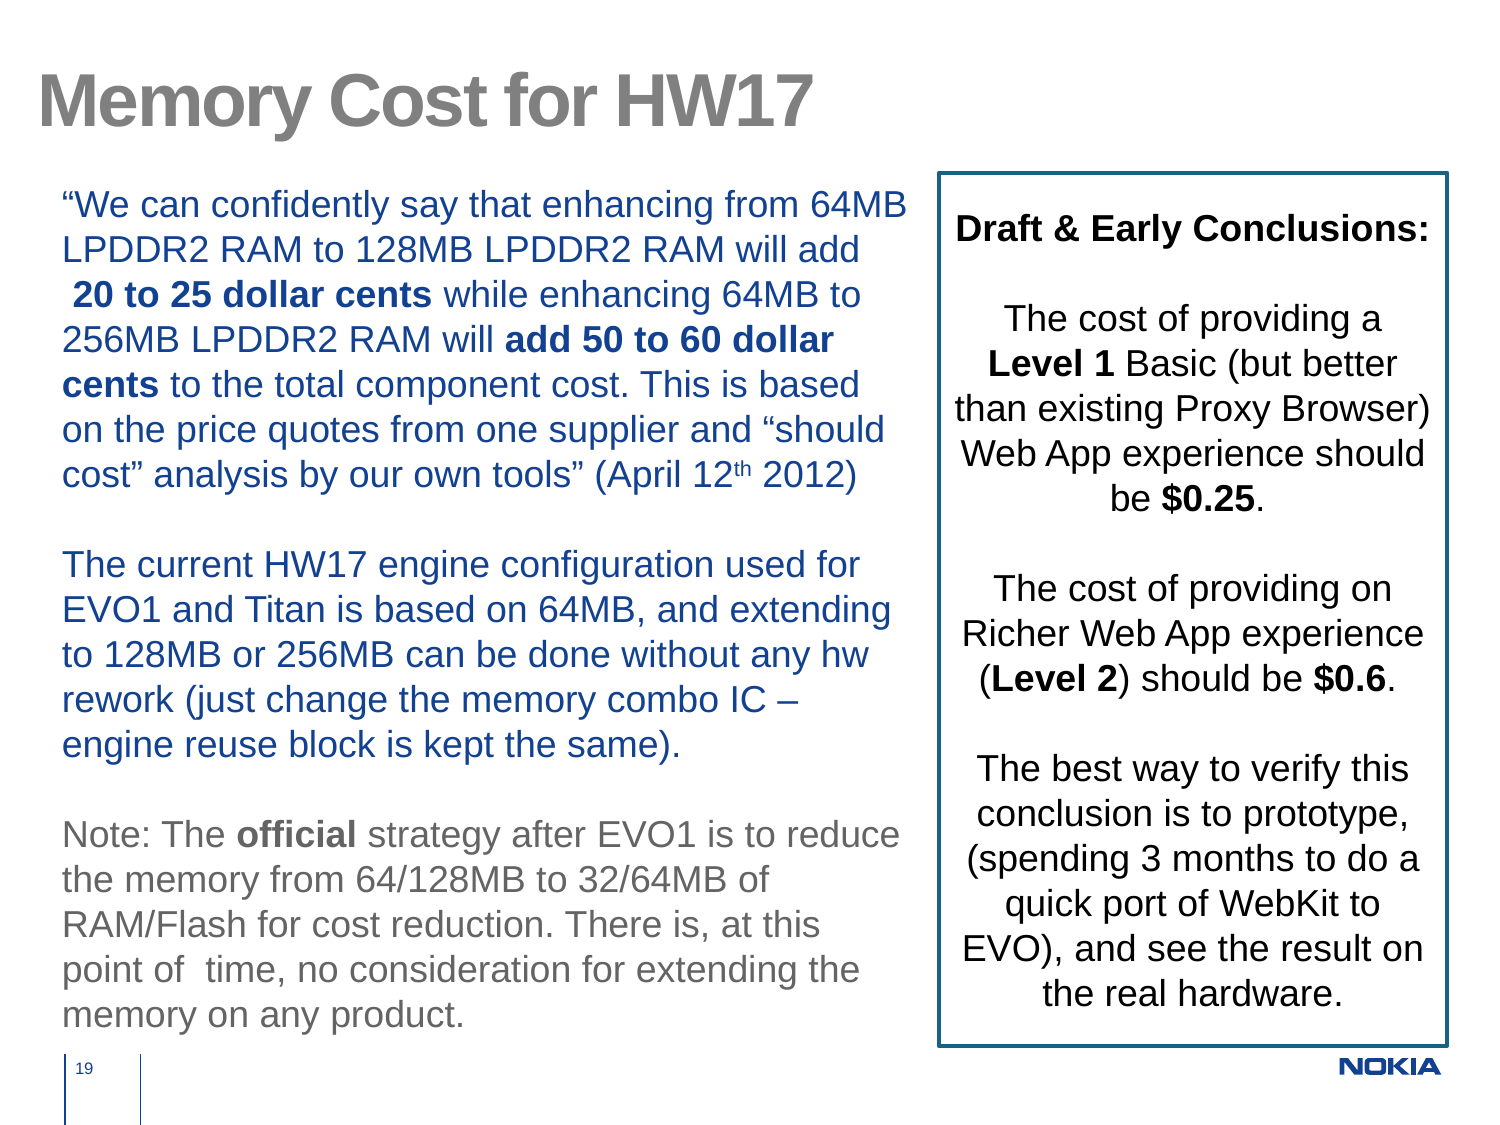

# Memory Cost for HW17
“We can confidently say that enhancing from 64MB LPDDR2 RAM to 128MB LPDDR2 RAM will add  20 to 25 dollar cents while enhancing 64MB to 256MB LPDDR2 RAM will add 50 to 60 dollar cents to the total component cost. This is based on the price quotes from one supplier and “should cost” analysis by our own tools” (April 12th 2012)

The current HW17 engine configuration used for EVO1 and Titan is based on 64MB, and extending to 128MB or 256MB can be done without any hw rework (just change the memory combo IC – engine reuse block is kept the same).

Note: The official strategy after EVO1 is to reduce the memory from 64/128MB to 32/64MB of RAM/Flash for cost reduction. There is, at this point of  time, no consideration for extending the memory on any product.
Draft & Early Conclusions:

The cost of providing a Level 1 Basic (but better than existing Proxy Browser) Web App experience should be $0.25.

The cost of providing on Richer Web App experience (Level 2) should be $0.6.

The best way to verify this conclusion is to prototype, (spending 3 months to do a quick port of WebKit to EVO), and see the result on the real hardware.
19